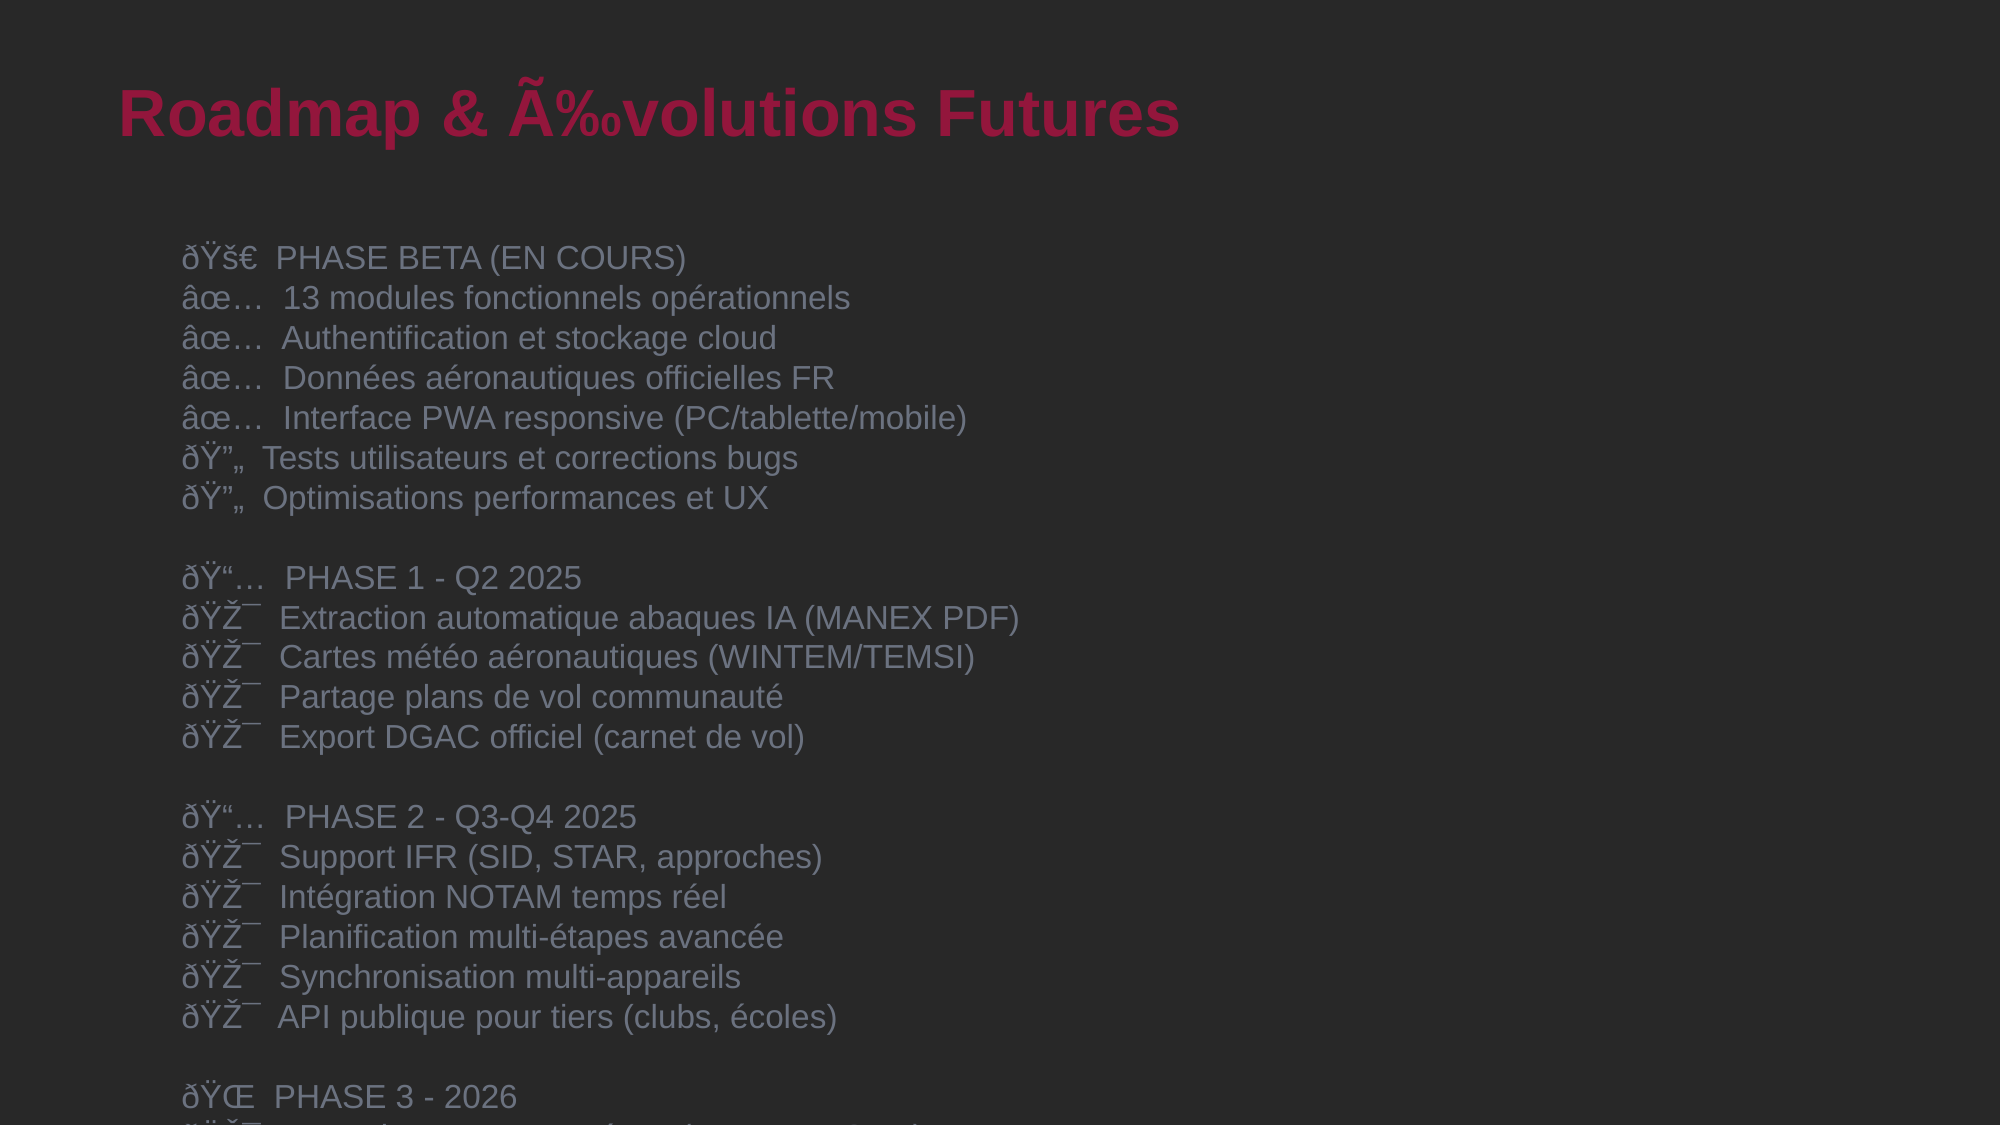

Roadmap & Ã‰volutions Futures
ðŸš€  PHASE BETA (EN COURS)
âœ…  13 modules fonctionnels opérationnels
âœ…  Authentification et stockage cloud
âœ…  Données aéronautiques officielles FR
âœ…  Interface PWA responsive (PC/tablette/mobile)
ðŸ”„  Tests utilisateurs et corrections bugs
ðŸ”„  Optimisations performances et UX

ðŸ“…  PHASE 1 - Q2 2025
ðŸŽ¯  Extraction automatique abaques IA (MANEX PDF)
ðŸŽ¯  Cartes météo aéronautiques (WINTEM/TEMSI)
ðŸŽ¯  Partage plans de vol communauté
ðŸŽ¯  Export DGAC officiel (carnet de vol)

ðŸ“…  PHASE 2 - Q3-Q4 2025
ðŸŽ¯  Support IFR (SID, STAR, approches)
ðŸŽ¯  Intégration NOTAM temps réel
ðŸŽ¯  Planification multi-étapes avancée
ðŸŽ¯  Synchronisation multi-appareils
ðŸŽ¯  API publique pour tiers (clubs, écoles)

ðŸŒ  PHASE 3 - 2026
ðŸŽ¯  Extension pays européens (UK, DE, ES, IT)
ðŸŽ¯  Communauté pilotes (partage expériences, photos)
ðŸŽ¯  Mode offline complet (sans connexion)